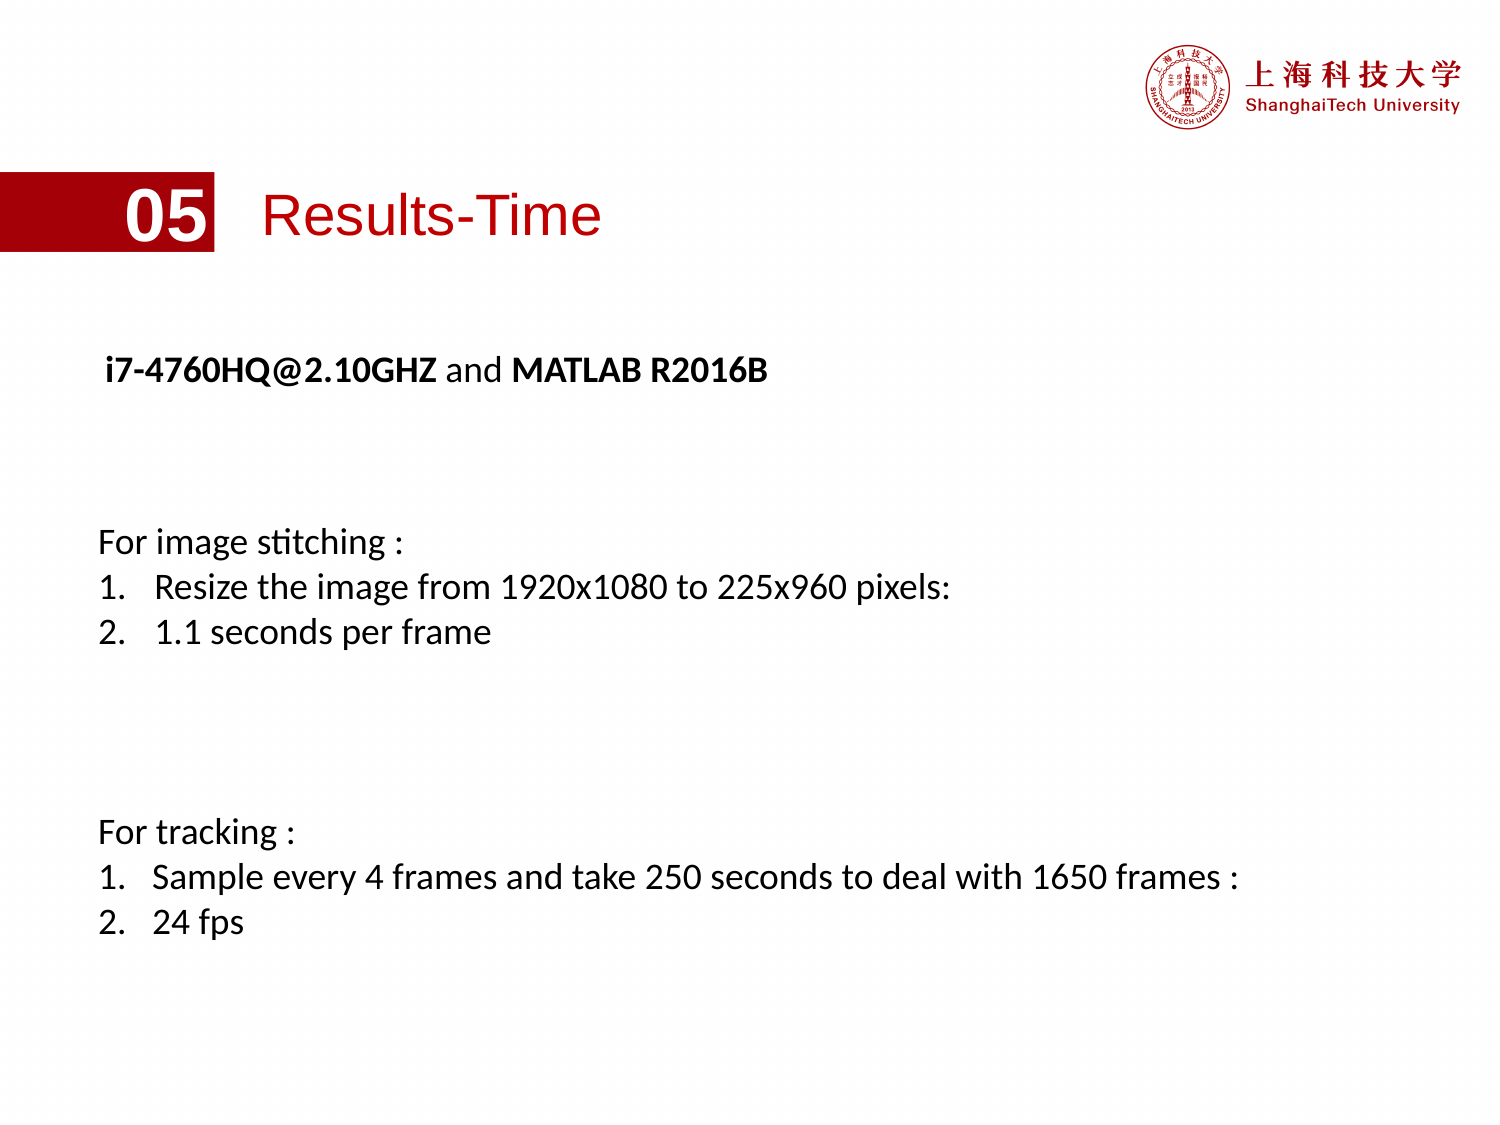

05
Results-Time
i7-4760HQ@2.10GHZ and MATLAB R2016B
For image stitching :
Resize the image from 1920x1080 to 225x960 pixels:
1.1 seconds per frame
For tracking :
1.   Sample every 4 frames and take 250 seconds to deal with 1650 frames :
2.   24 fps